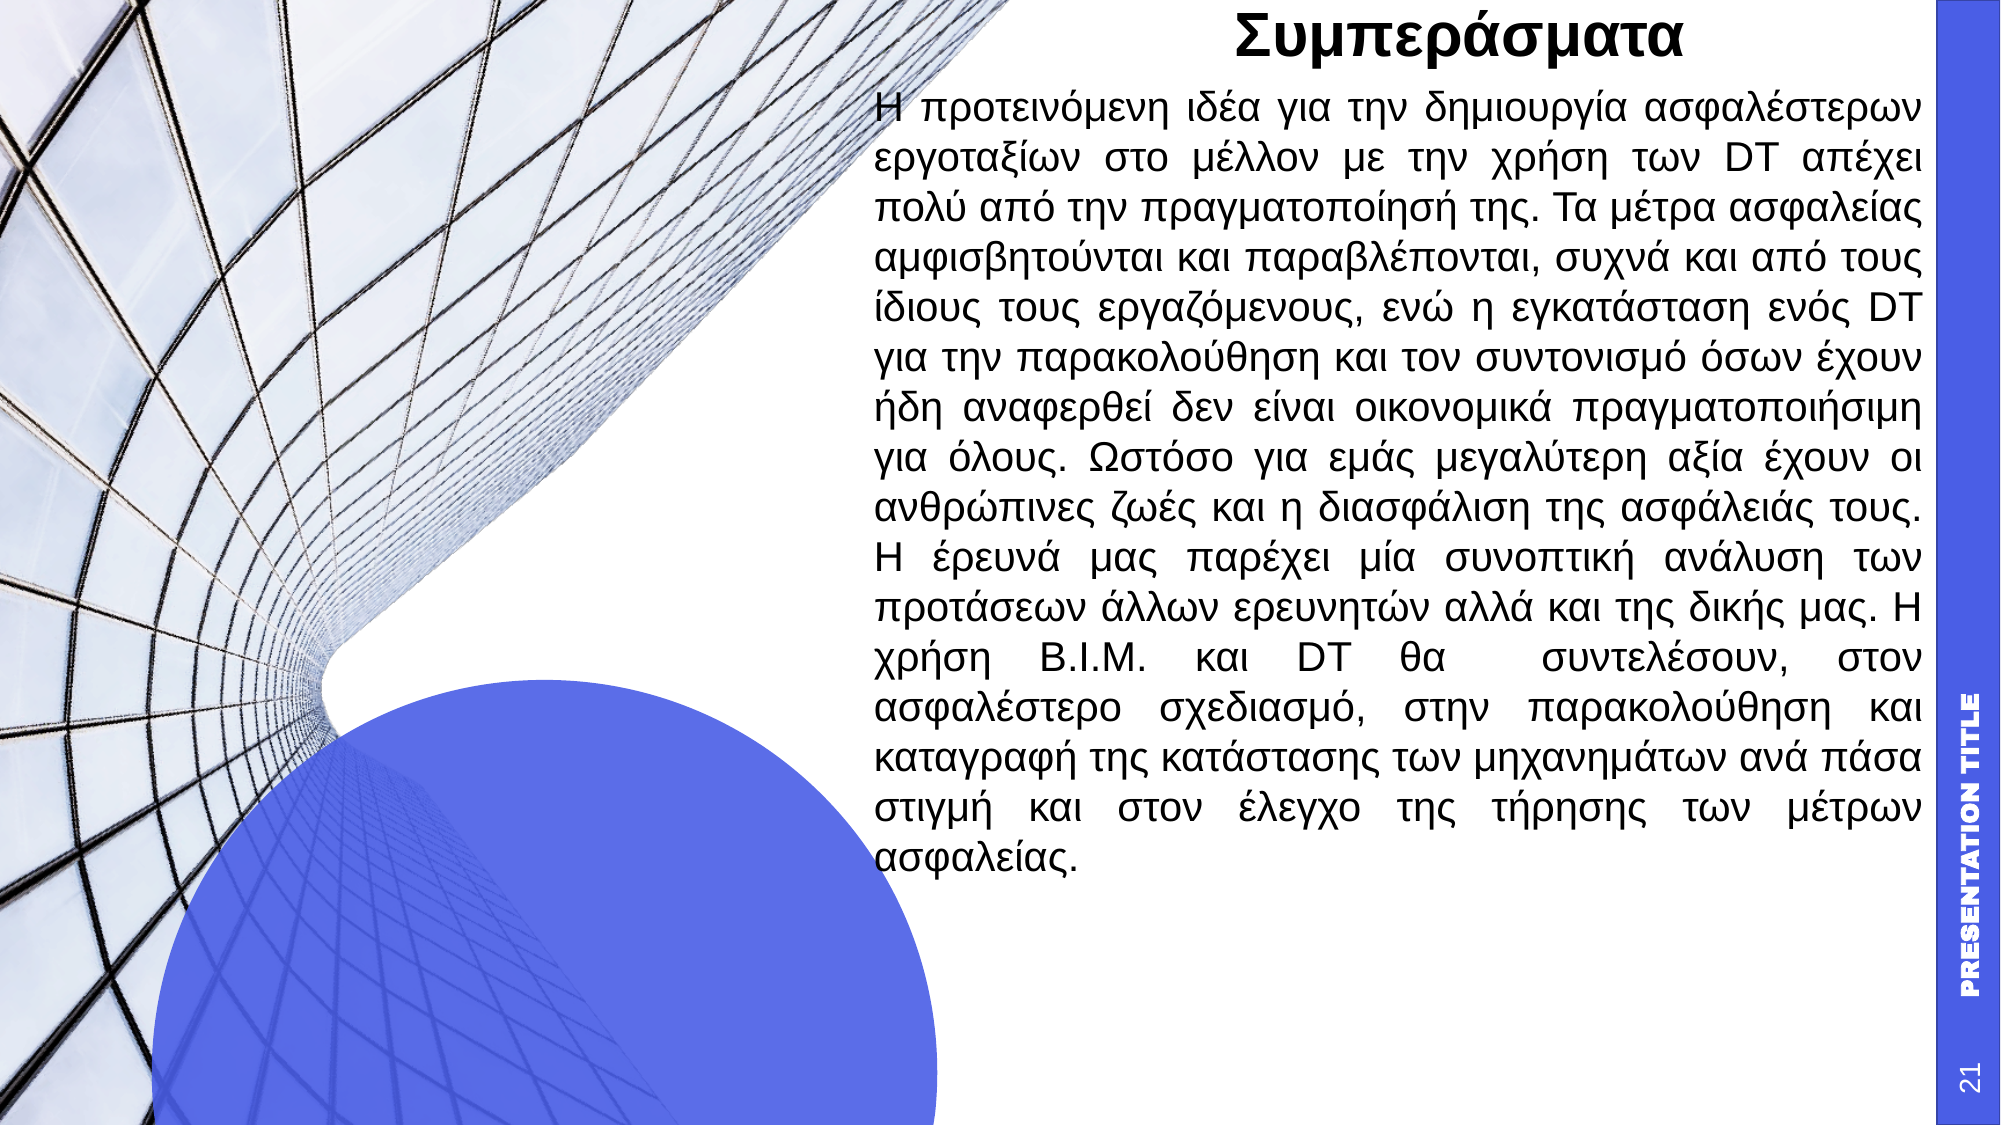

# Συμπεράσματα
Η προτεινόμενη ιδέα για την δημιουργία ασφαλέστερων εργοταξίων στο μέλλον με την χρήση των DT απέχει πολύ από την πραγματοποίησή της. Τα μέτρα ασφαλείας αμφισβητούνται και παραβλέπονται, συχνά και από τους ίδιους τους εργαζόμενους, ενώ η εγκατάσταση ενός DT για την παρακολούθηση και τον συντονισμό όσων έχουν ήδη αναφερθεί δεν είναι οικονομικά πραγματοποιήσιμη για όλους. Ωστόσο για εμάς μεγαλύτερη αξία έχουν οι ανθρώπινες ζωές και η διασφάλιση της ασφάλειάς τους. Η έρευνά μας παρέχει μία συνοπτική ανάλυση των προτάσεων άλλων ερευνητών αλλά και της δικής μας. Η χρήση B.I.M. και DT θα  συντελέσουν, στον ασφαλέστερο σχεδιασμό, στην παρακολούθηση και καταγραφή της κατάστασης των μηχανημάτων ανά πάσα στιγμή και στον έλεγχο της τήρησης των μέτρων ασφαλείας.

PRESENTATION TITLE
21